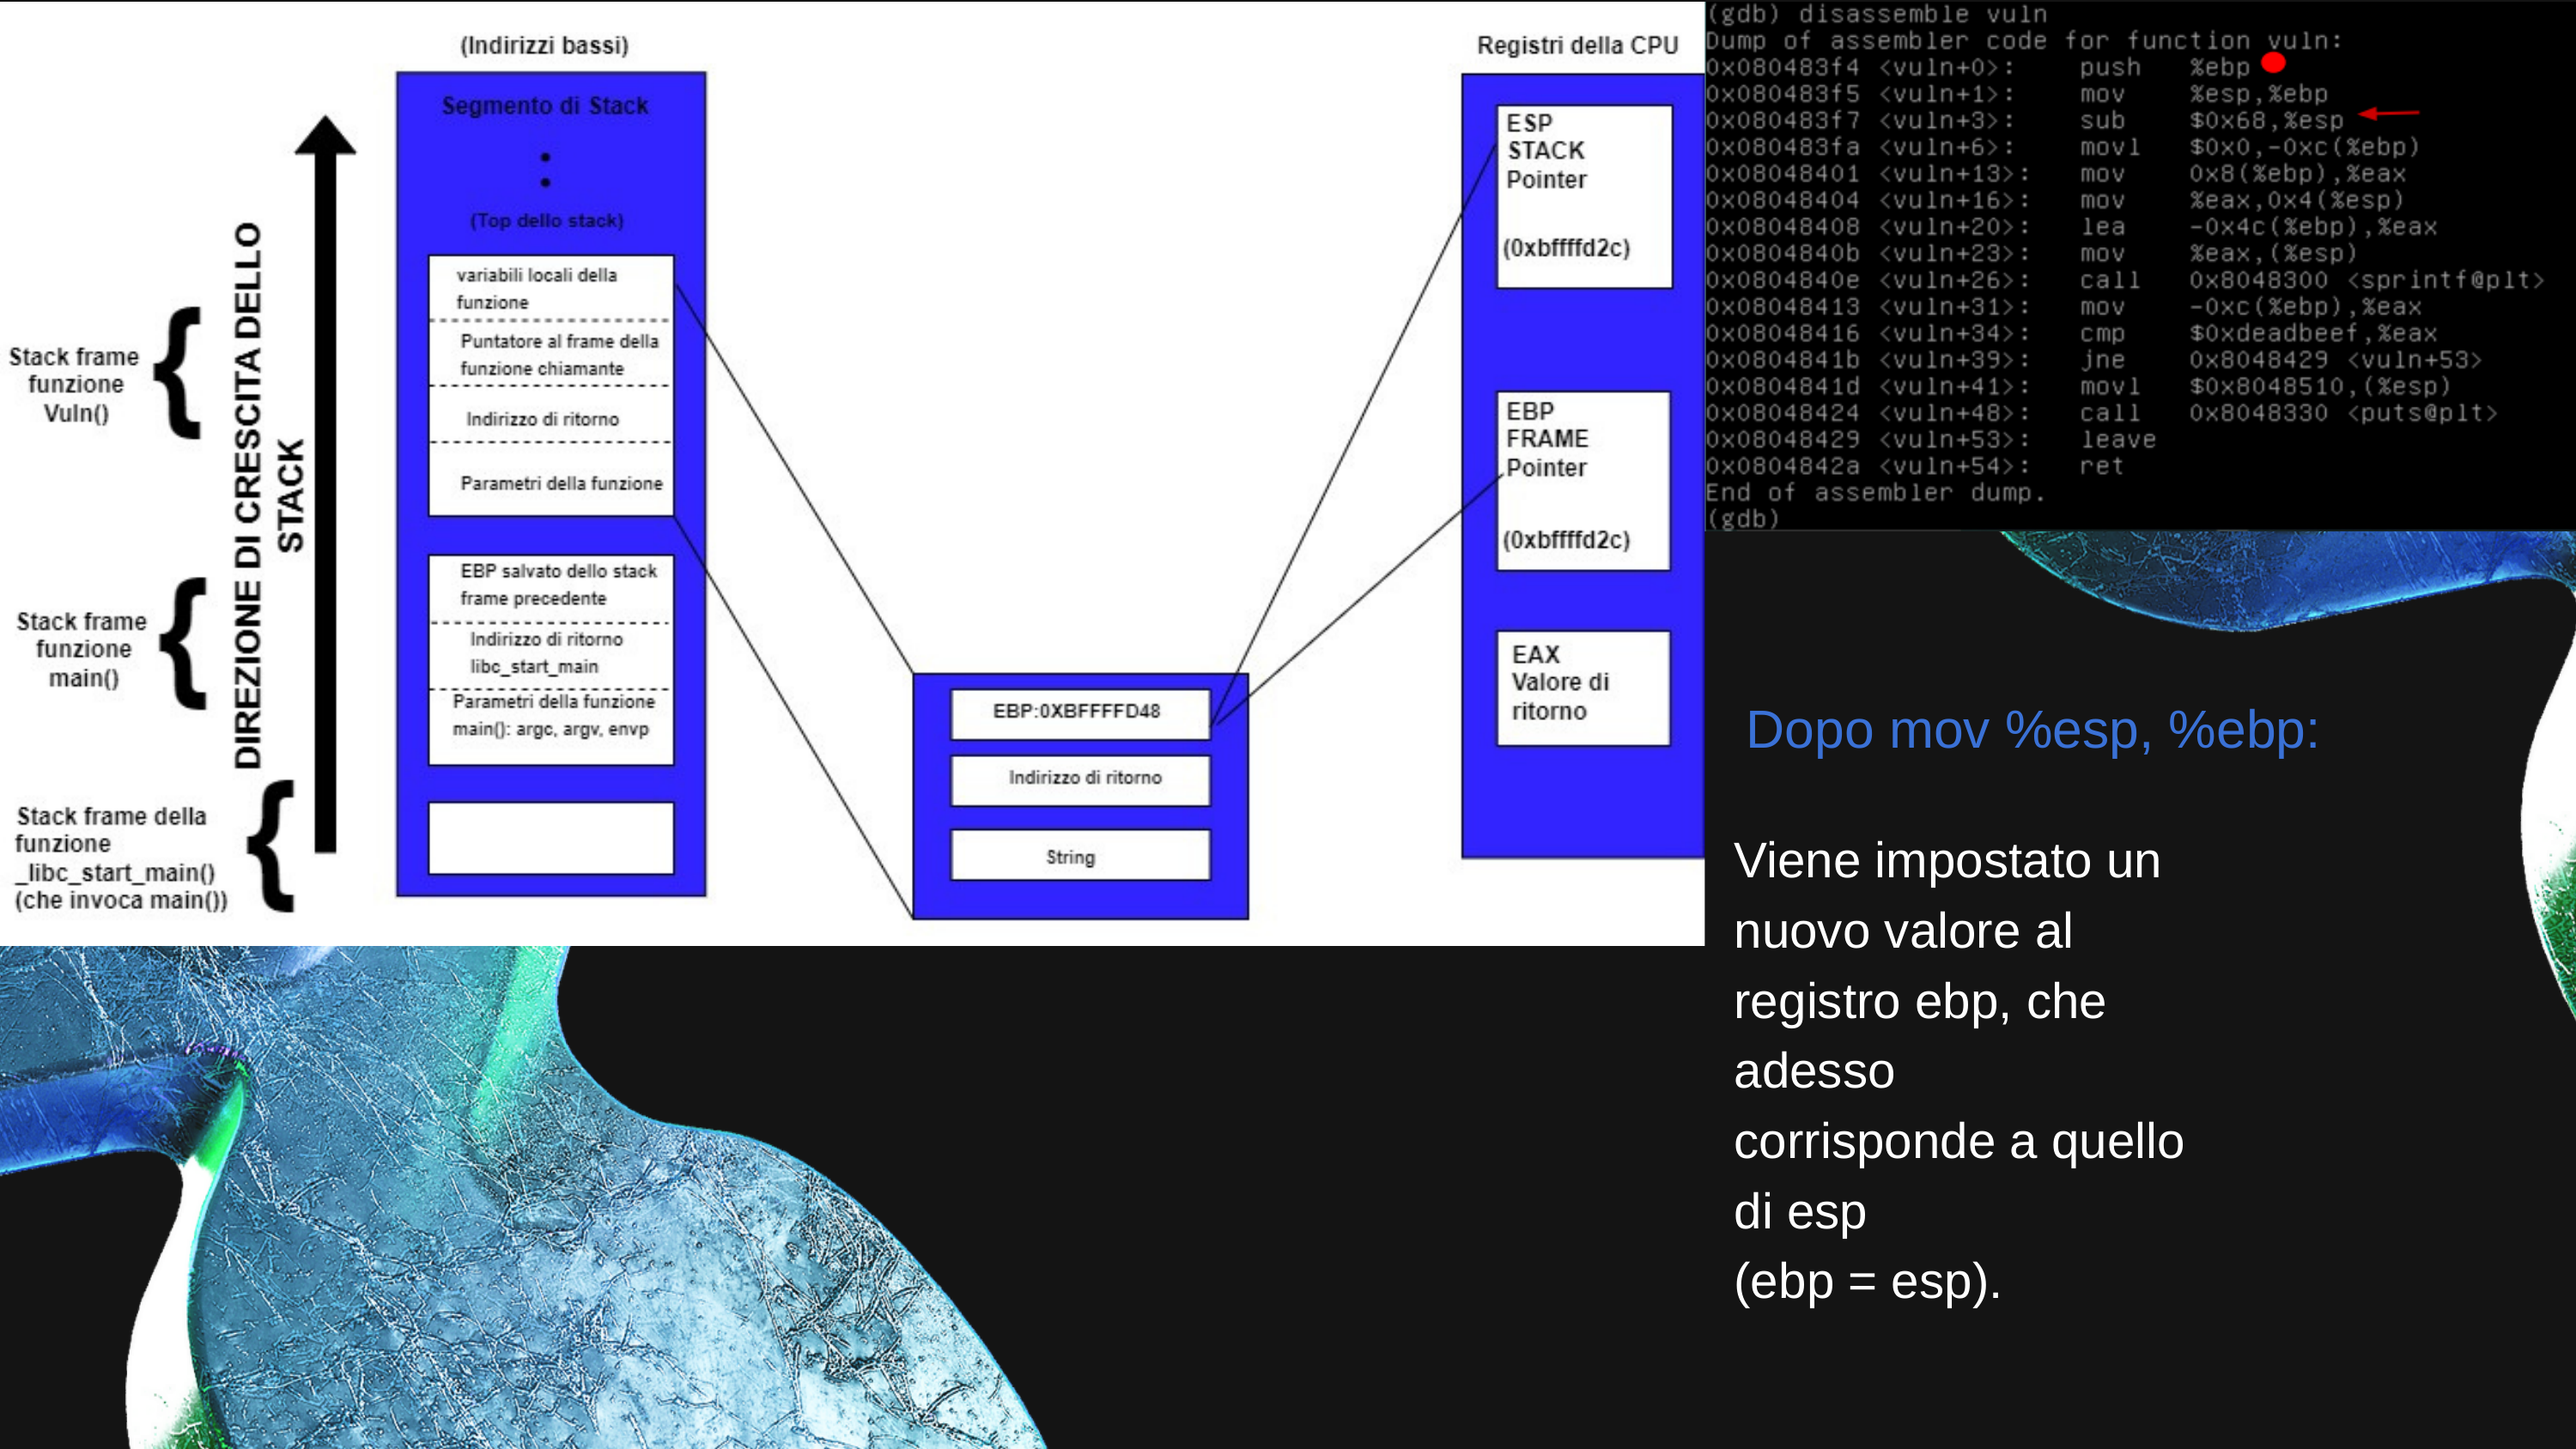

Dopo mov %esp, %ebp:
Viene impostato un nuovo valore al
registro ebp, che adesso
corrisponde a quello di esp
(ebp = esp).